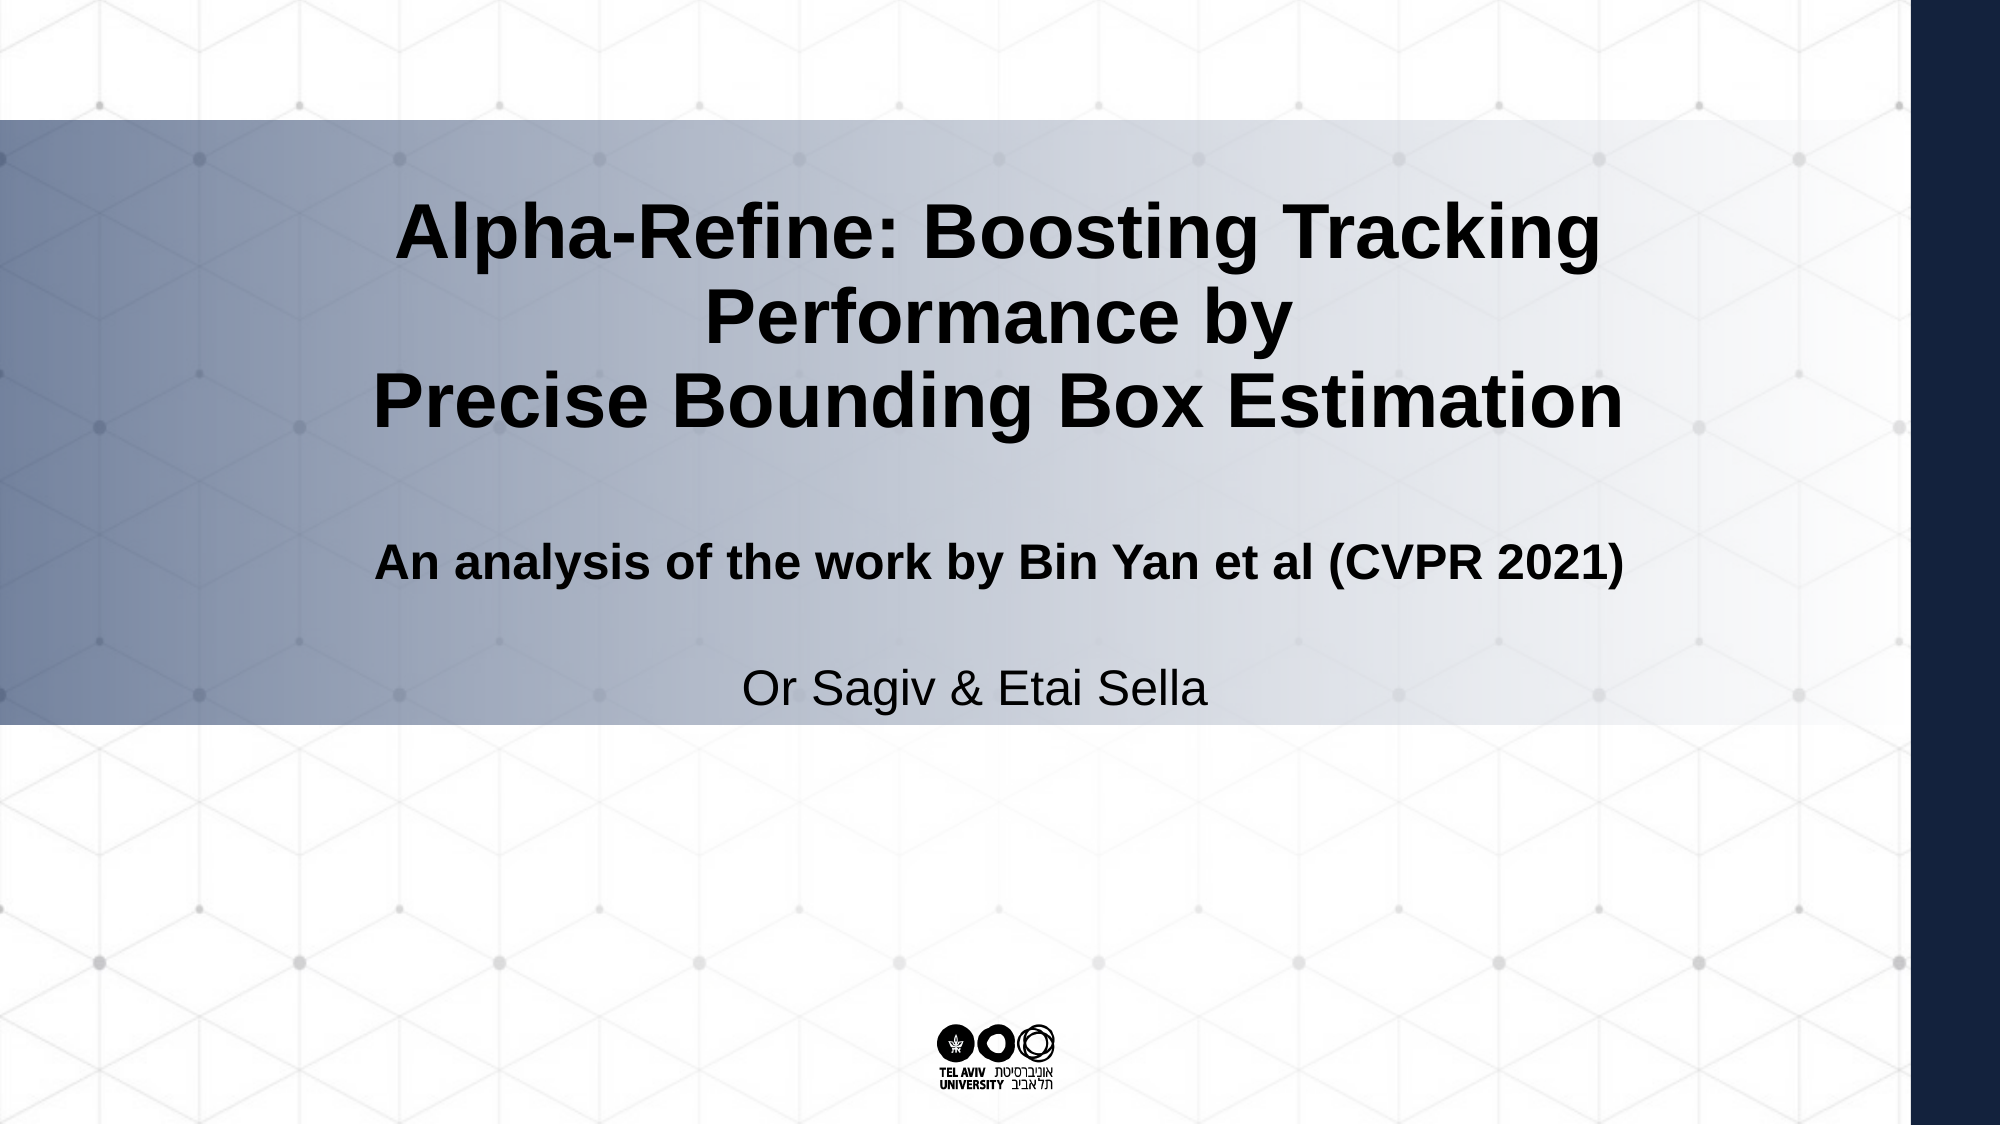

# Alpha-Refine: Boosting Tracking Performance by Precise Bounding Box Estimation
An analysis of the work by Bin Yan et al (CVPR 2021)

Or Sagiv & Etai Sella